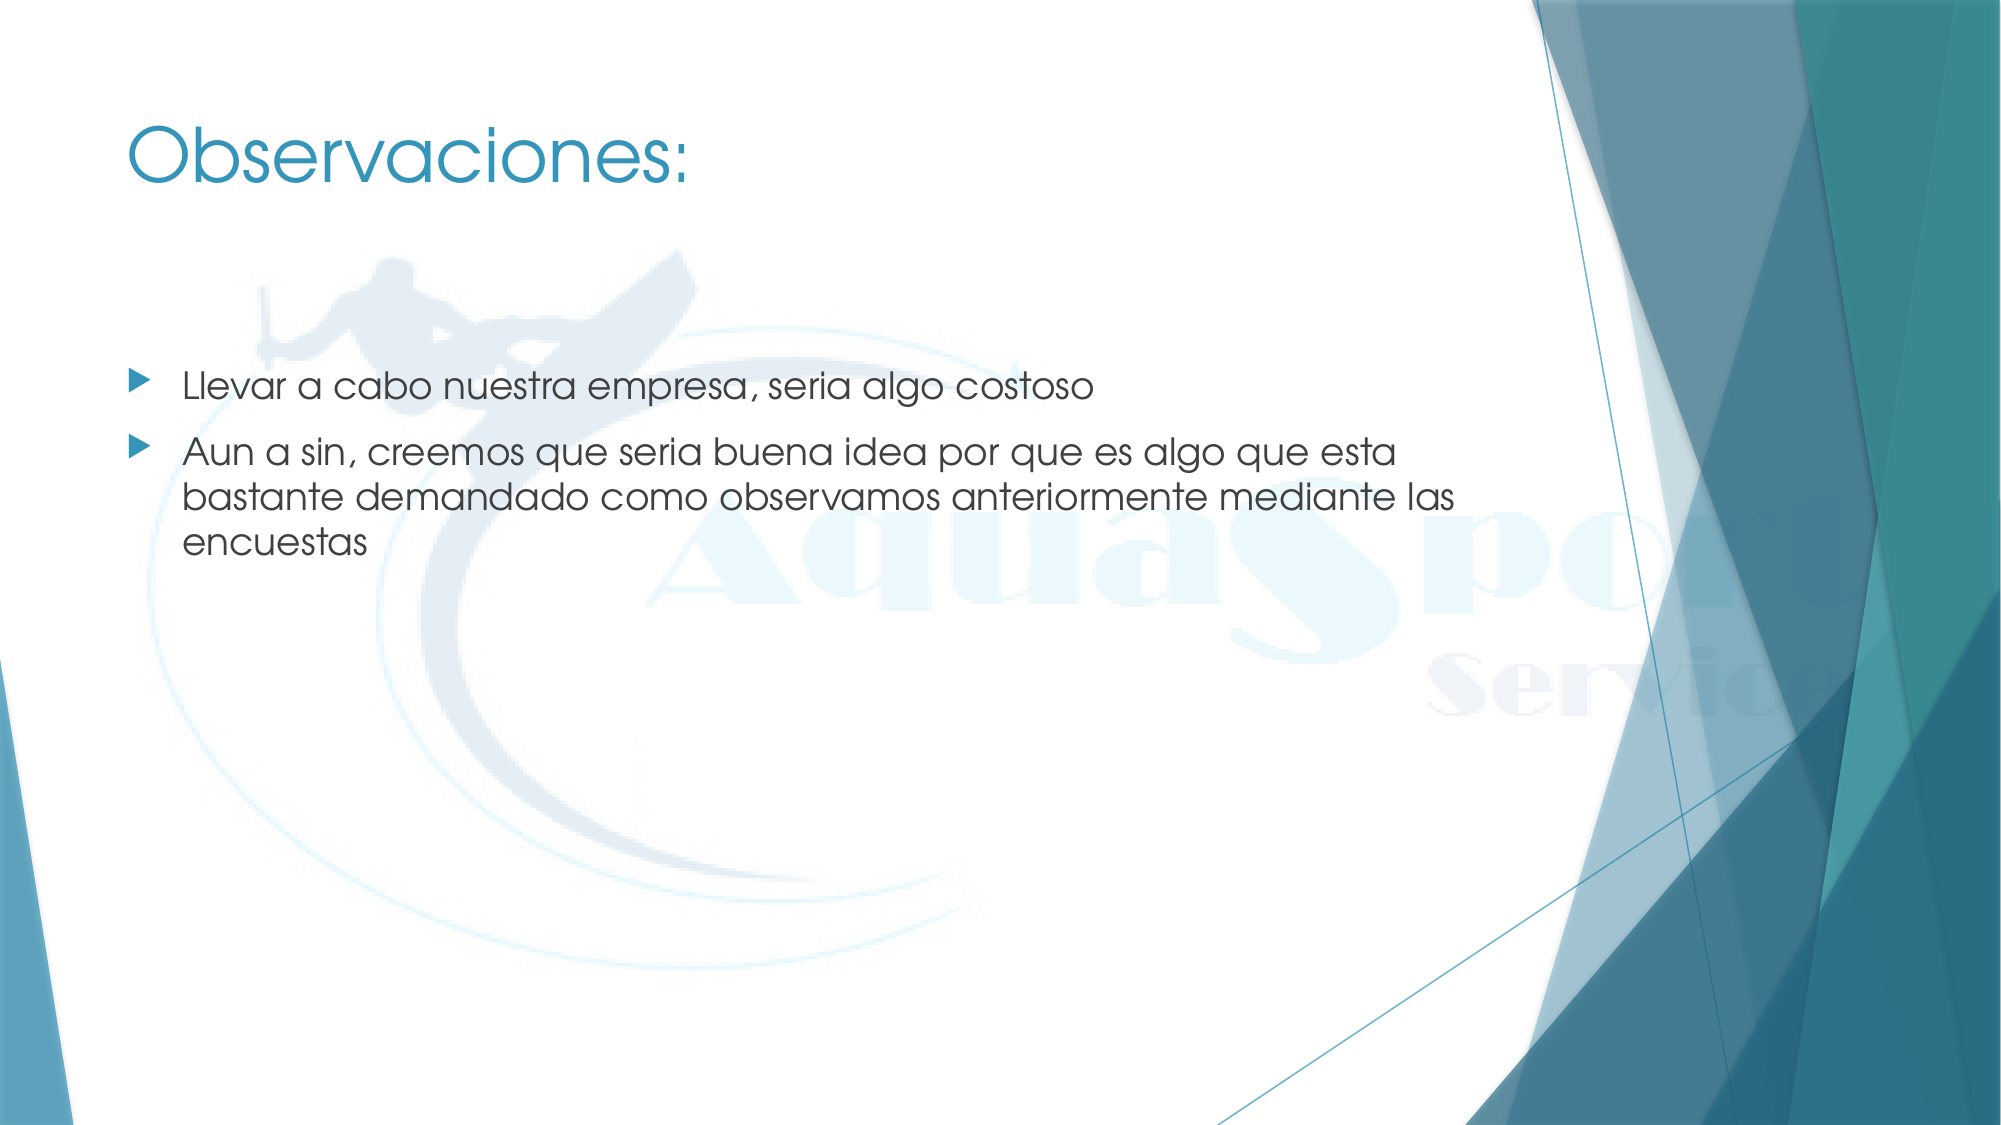

# Observaciones:
Llevar a cabo nuestra empresa, seria algo costoso
Aun a sin, creemos que seria buena idea por que es algo que esta bastante demandado como observamos anteriormente mediante las encuestas